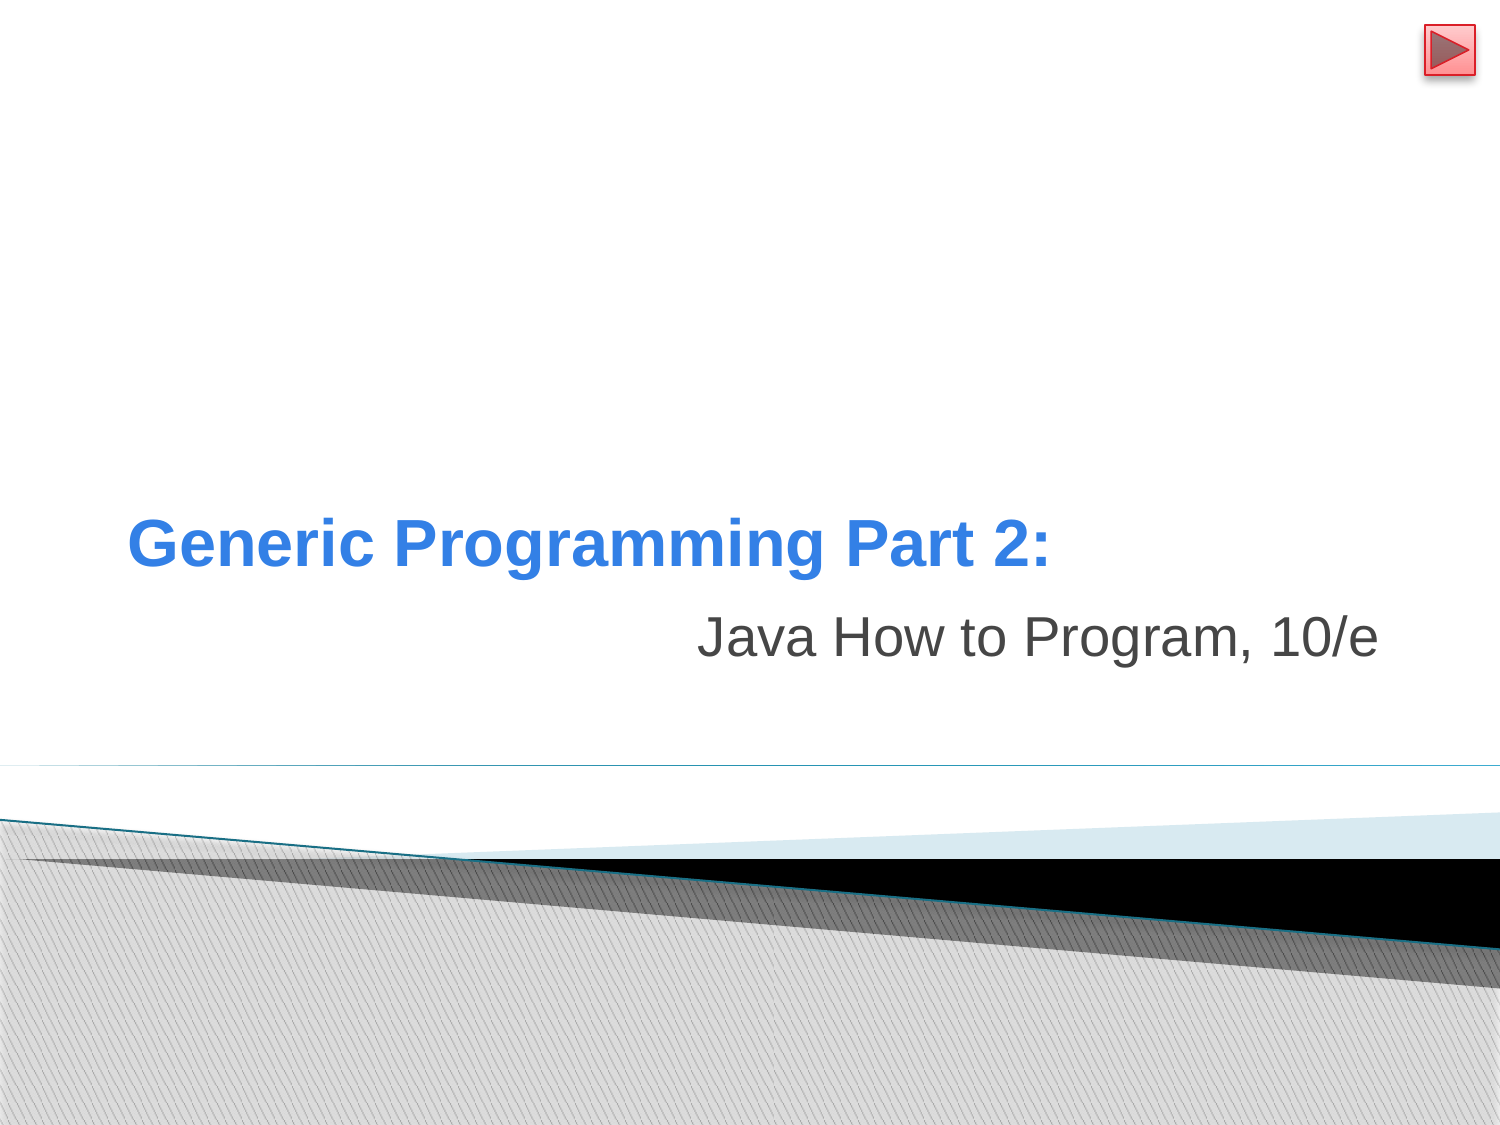

# Generic Programming Part 2:
Java How to Program, 10/e